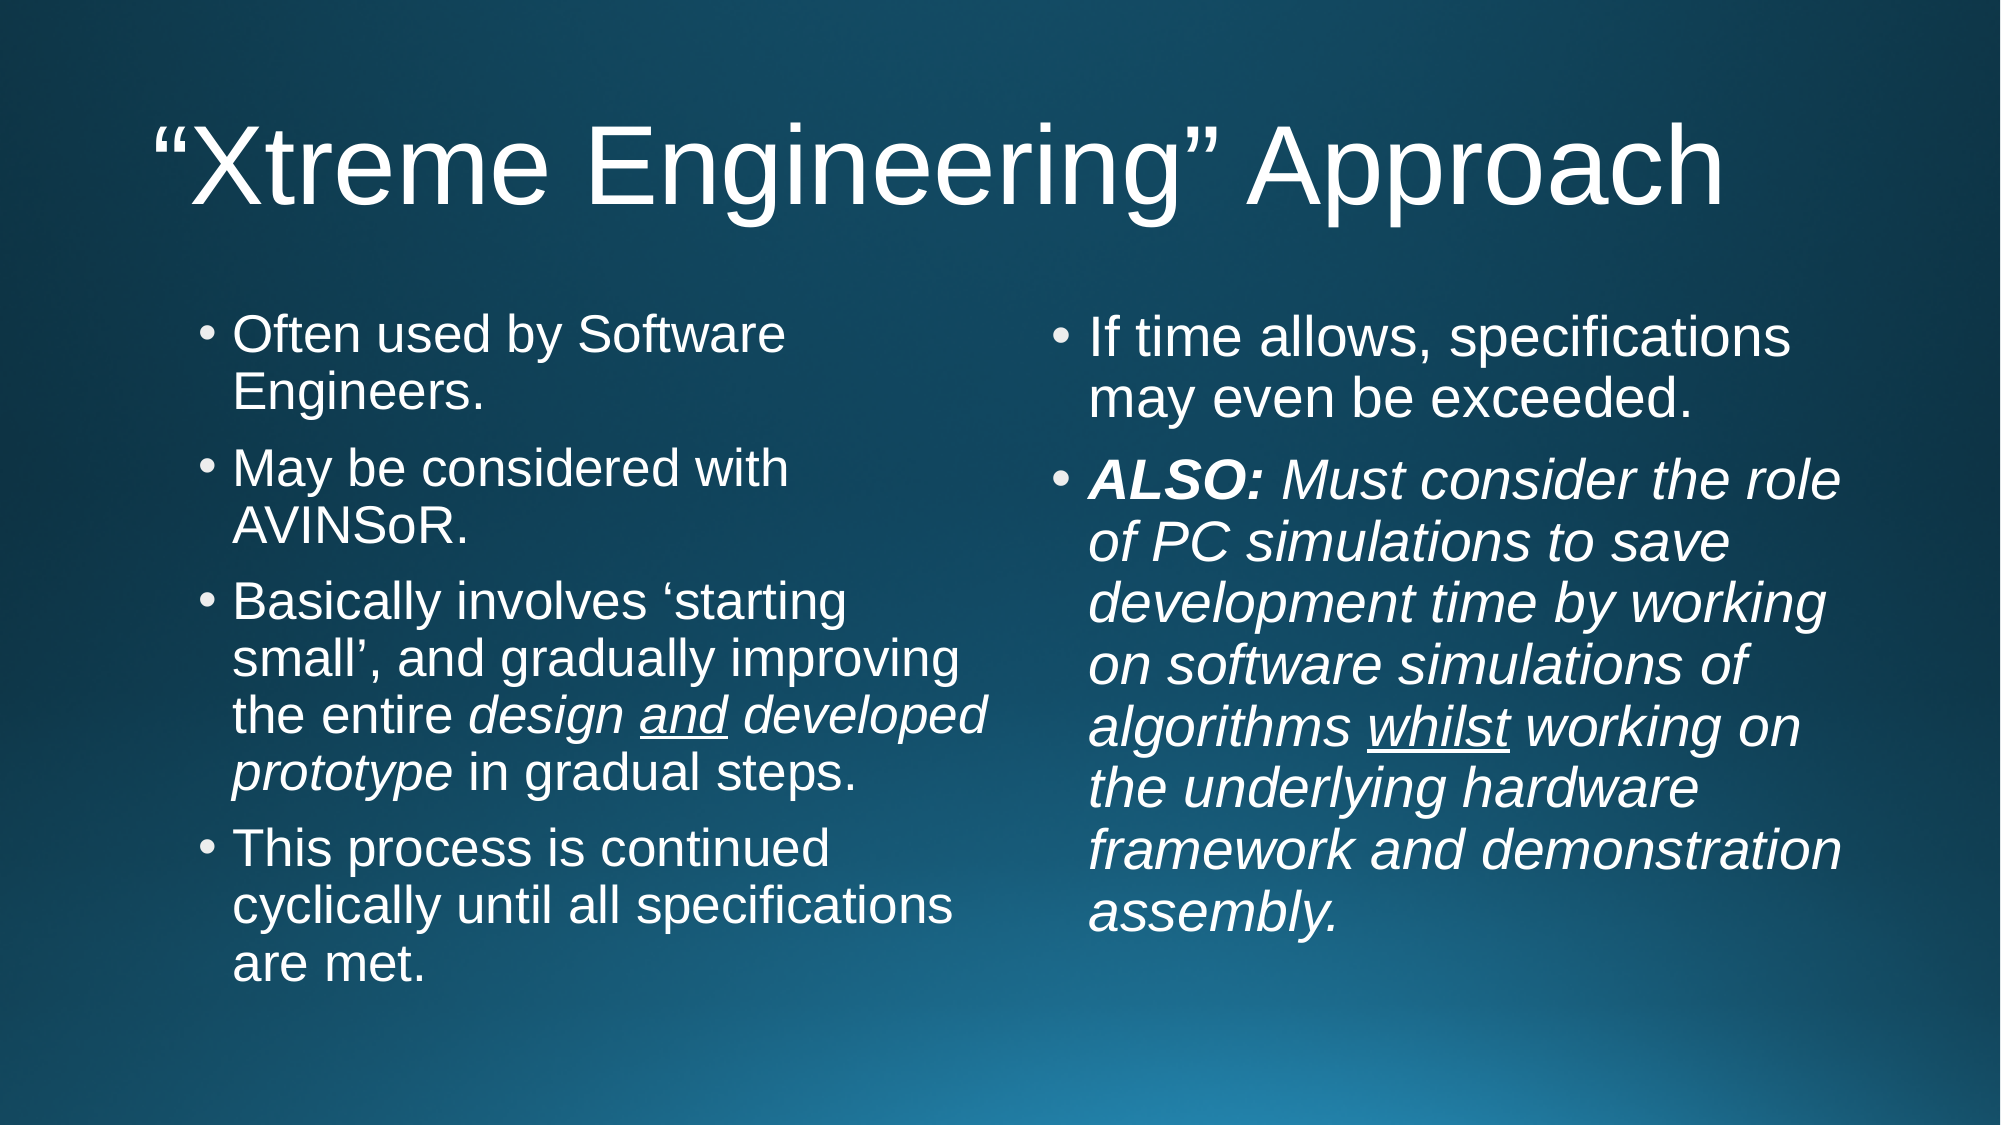

# “Xtreme Engineering” Approach
Often used by Software Engineers.
May be considered with AVINSoR.
Basically involves ‘starting small’, and gradually improving the entire design and developed prototype in gradual steps.
This process is continued cyclically until all specifications are met.
If time allows, specifications may even be exceeded.
ALSO: Must consider the role of PC simulations to save development time by working on software simulations of algorithms whilst working on the underlying hardware framework and demonstration assembly.